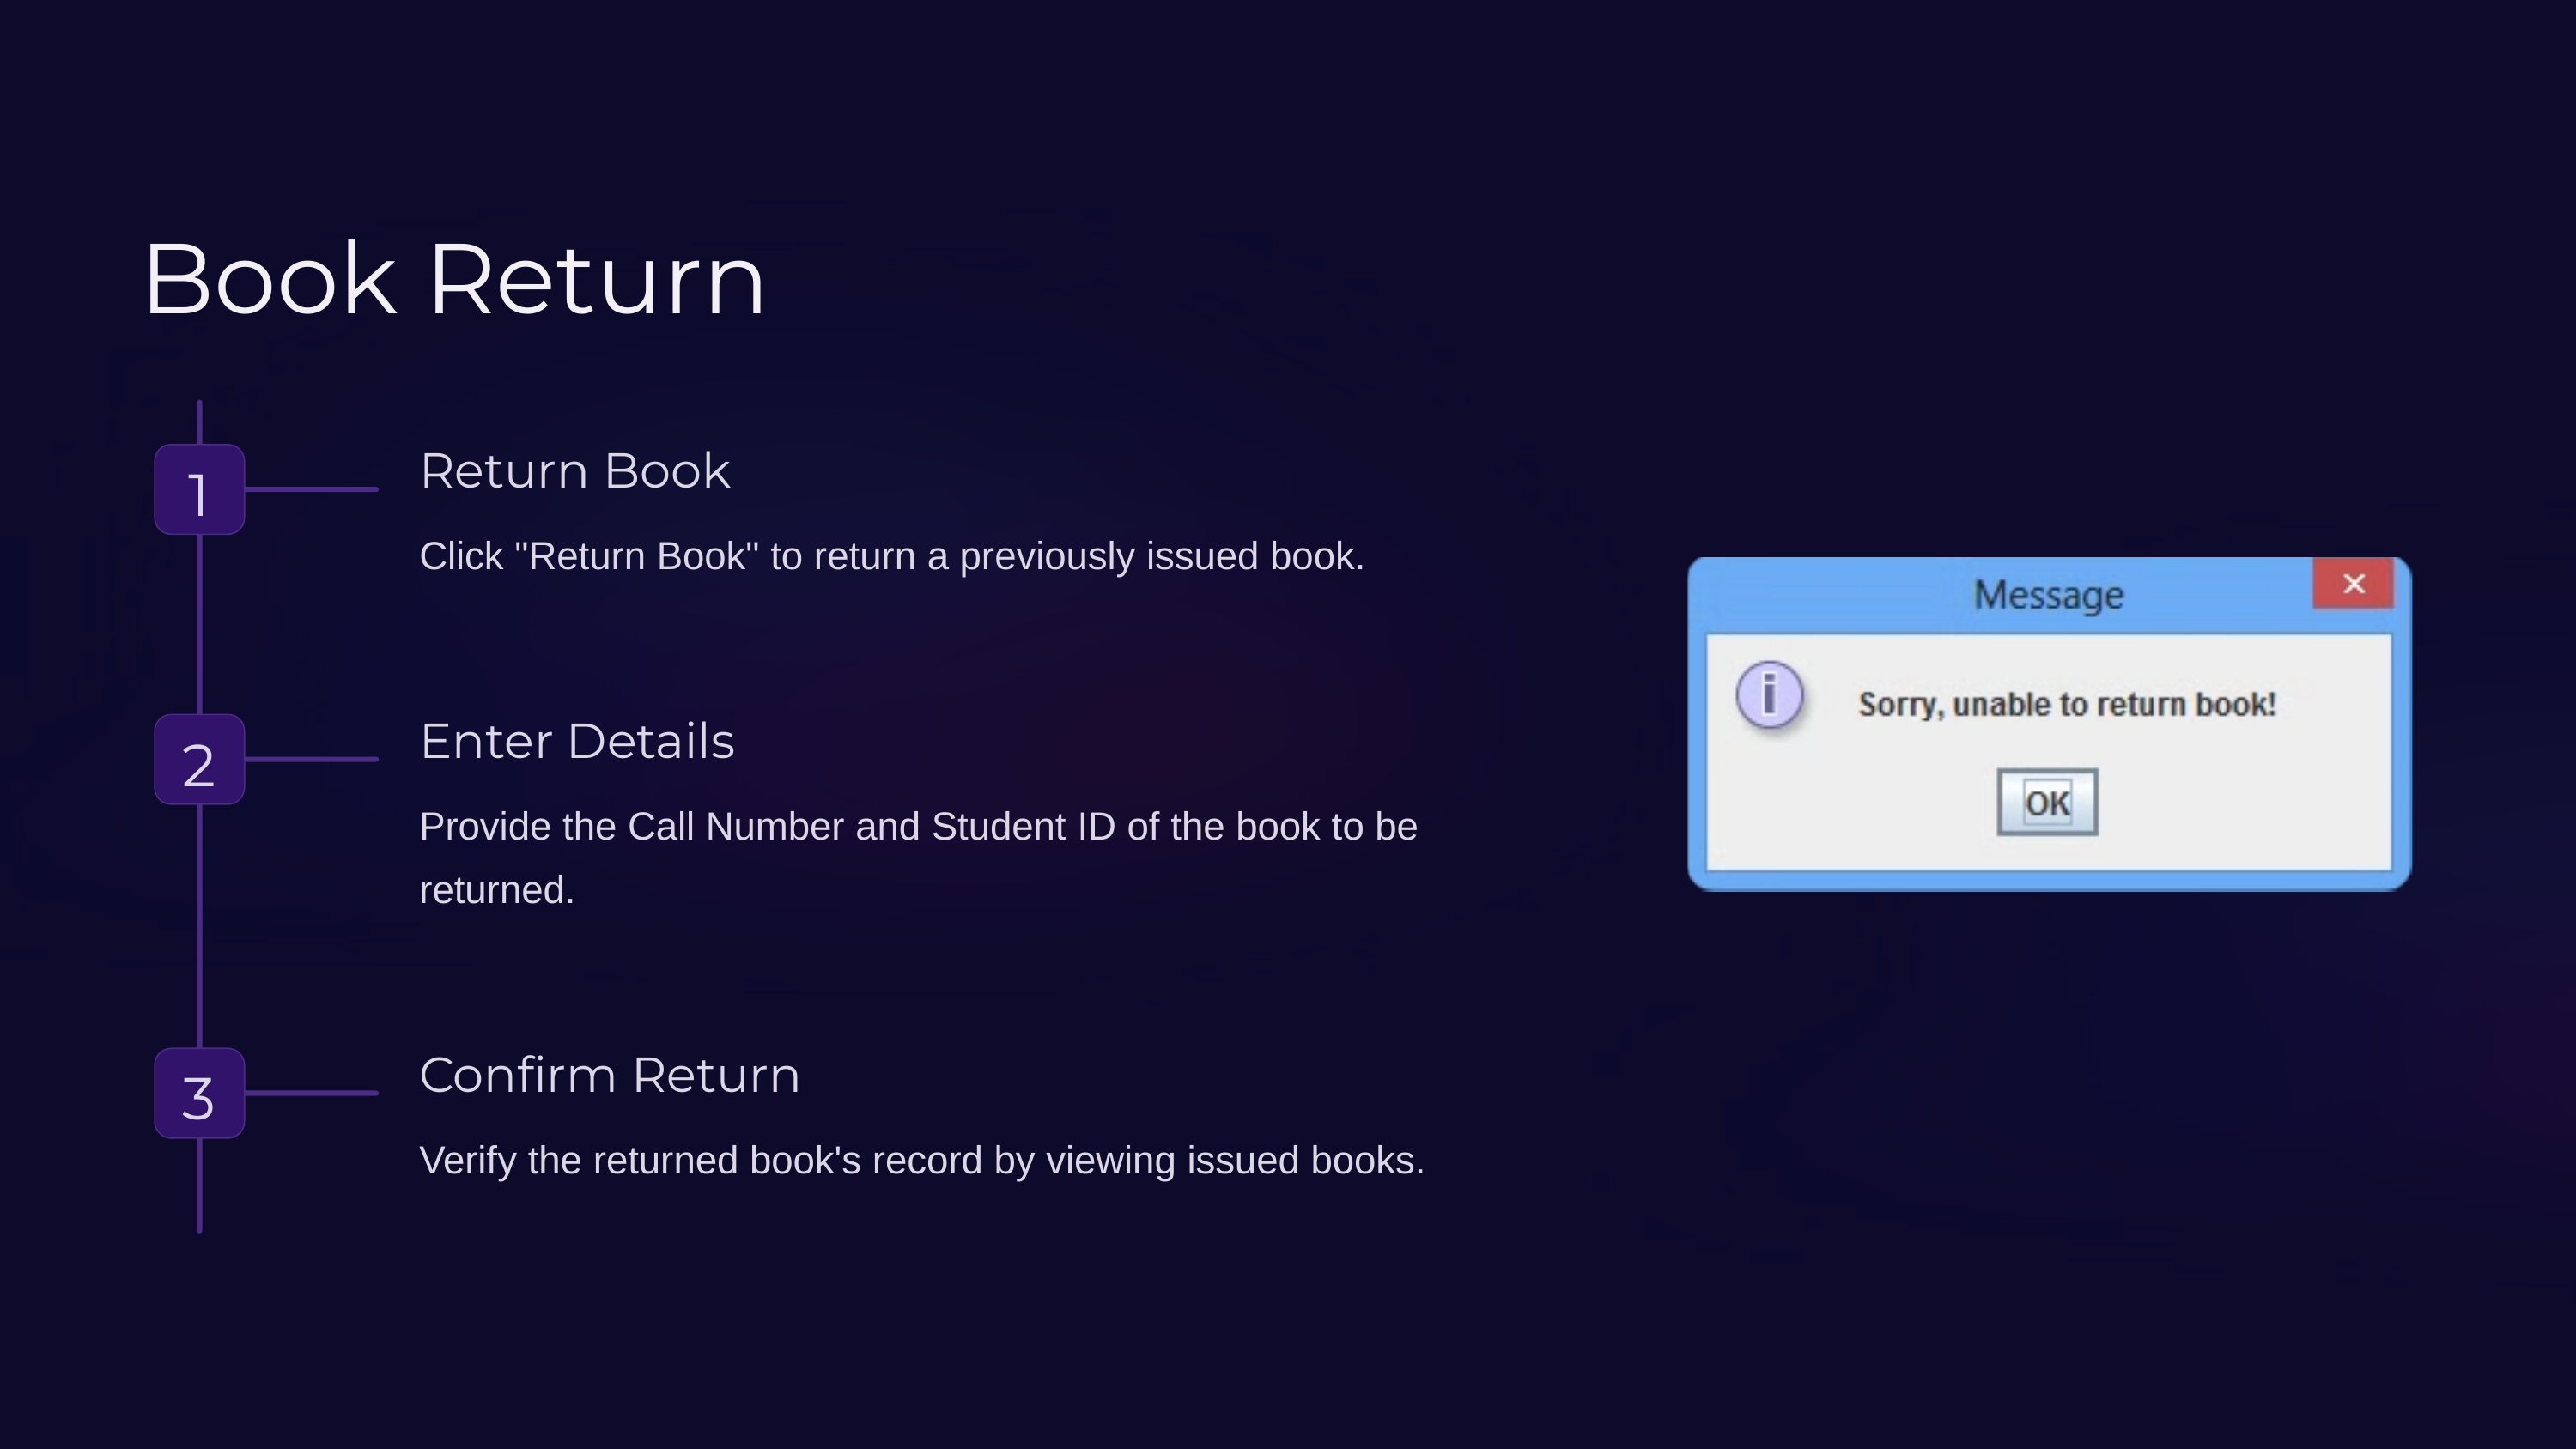

Book Return

Return Book

1

Click "Return Book" to return a previously issued book.

Enter Details

2

Provide the Call Number and Student ID of the book to be returned.
Confirm Return

3

Verify the returned book's record by viewing issued books.